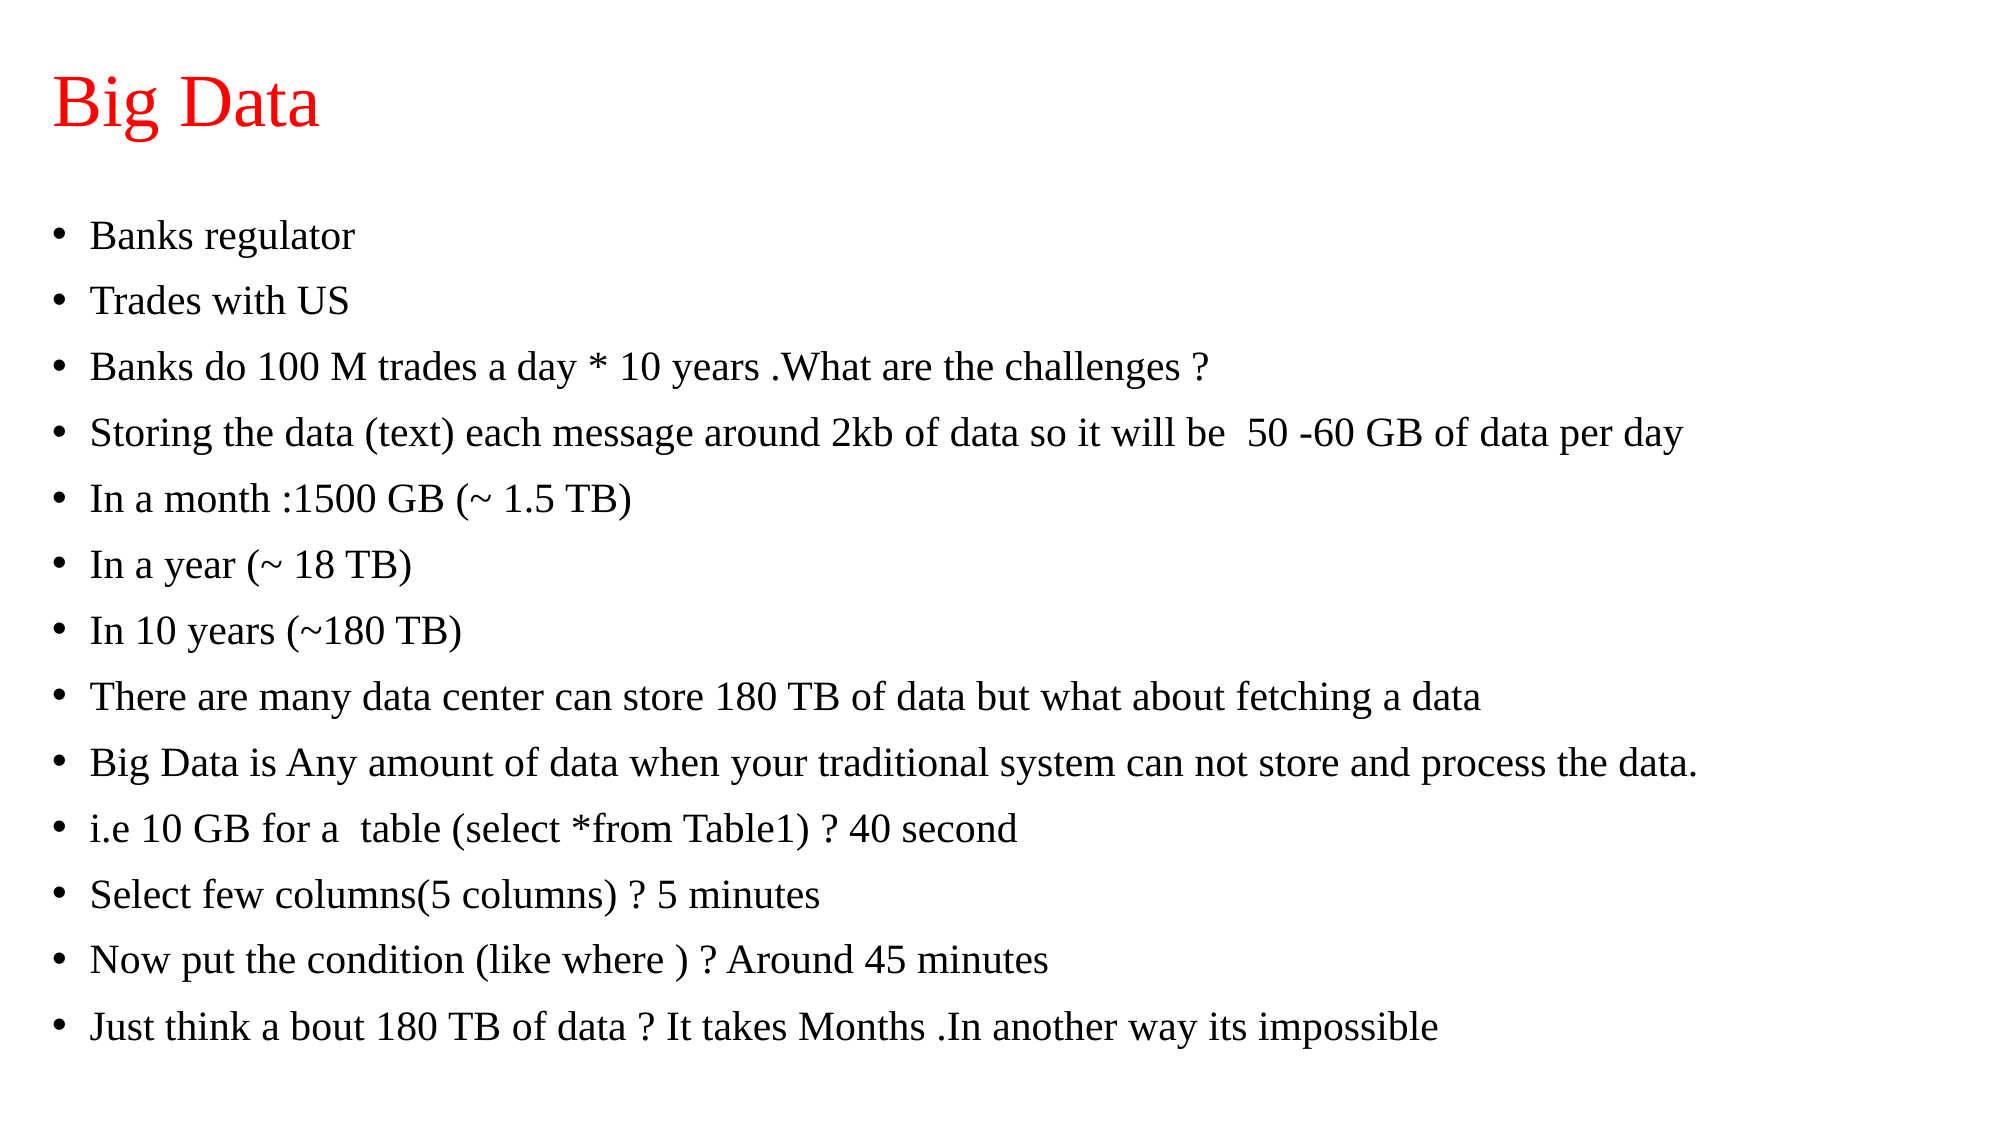

# Big Data
Banks regulator
Trades with US
Banks do 100 M trades a day * 10 years .What are the challenges ?
Storing the data (text) each message around 2kb of data so it will be  50 -60 GB of data per day
In a month :1500 GB (~ 1.5 TB)
In a year (~ 18 TB)
In 10 years (~180 TB)
There are many data center can store 180 TB of data but what about fetching a data
Big Data is Any amount of data when your traditional system can not store and process the data.
i.e 10 GB for a  table (select *from Table1) ? 40 second
Select few columns(5 columns) ? 5 minutes
Now put the condition (like where ) ? Around 45 minutes
Just think a bout 180 TB of data ? It takes Months .In another way its impossible